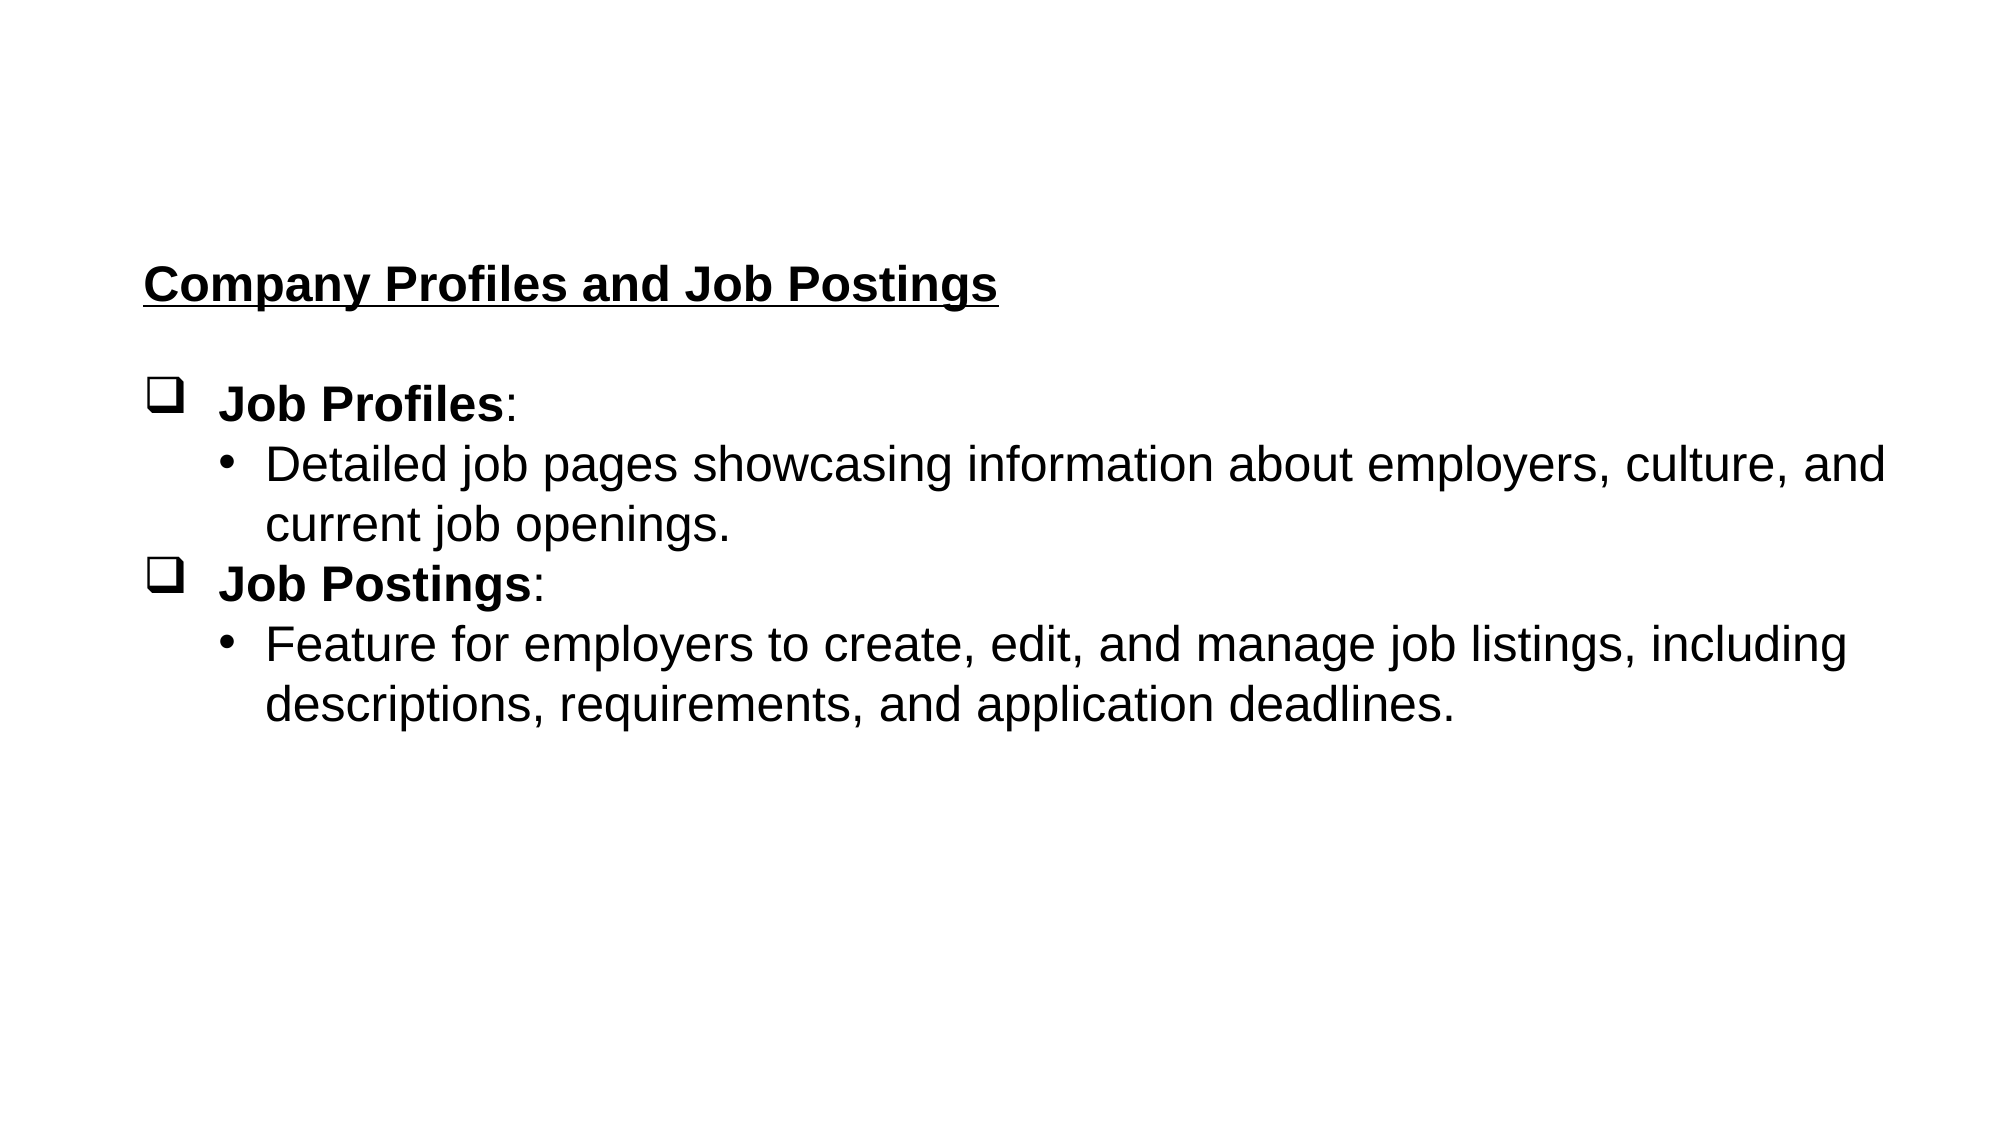

Company Profiles and Job Postings

Job Profiles:
Detailed job pages showcasing information about employers, culture, and current job openings.
Job Postings:
Feature for employers to create, edit, and manage job listings, including descriptions, requirements, and application deadlines.